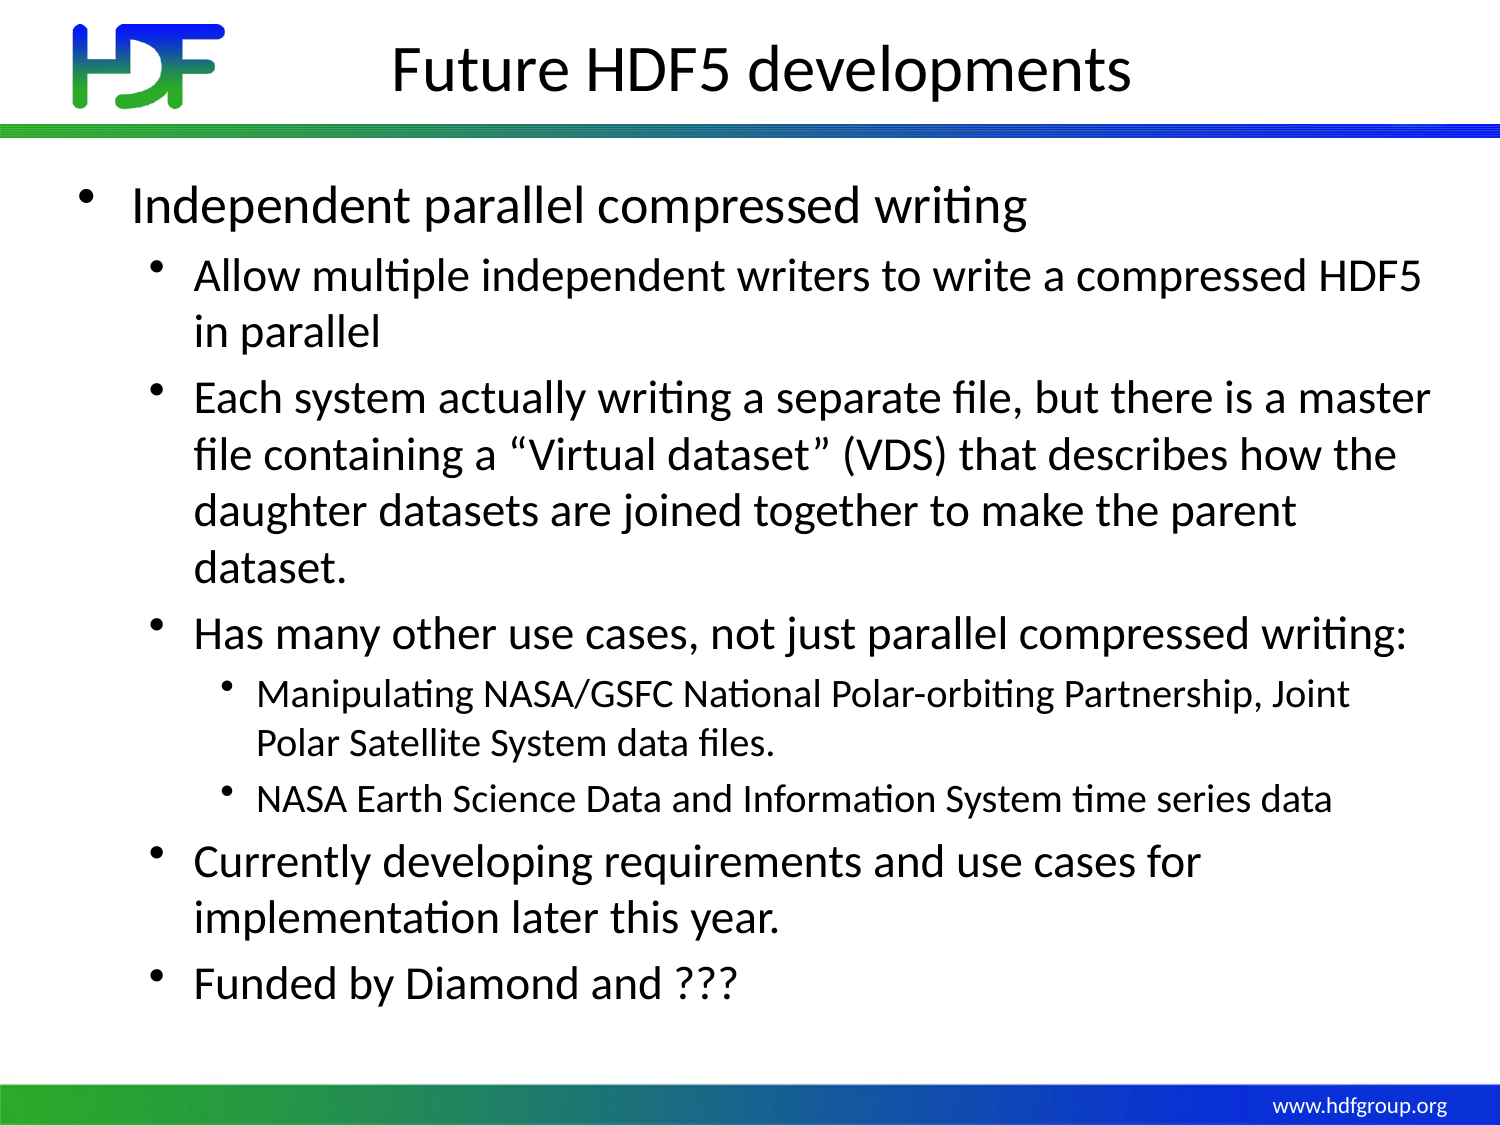

# Future HDF5 developments
Independent parallel compressed writing
Allow multiple independent writers to write a compressed HDF5 in parallel
Each system actually writing a separate file, but there is a master file containing a “Virtual dataset” (VDS) that describes how the daughter datasets are joined together to make the parent dataset.
Has many other use cases, not just parallel compressed writing:
Manipulating NASA/GSFC National Polar-orbiting Partnership, Joint Polar Satellite System data files.
NASA Earth Science Data and Information System time series data
Currently developing requirements and use cases for implementation later this year.
Funded by Diamond and ???